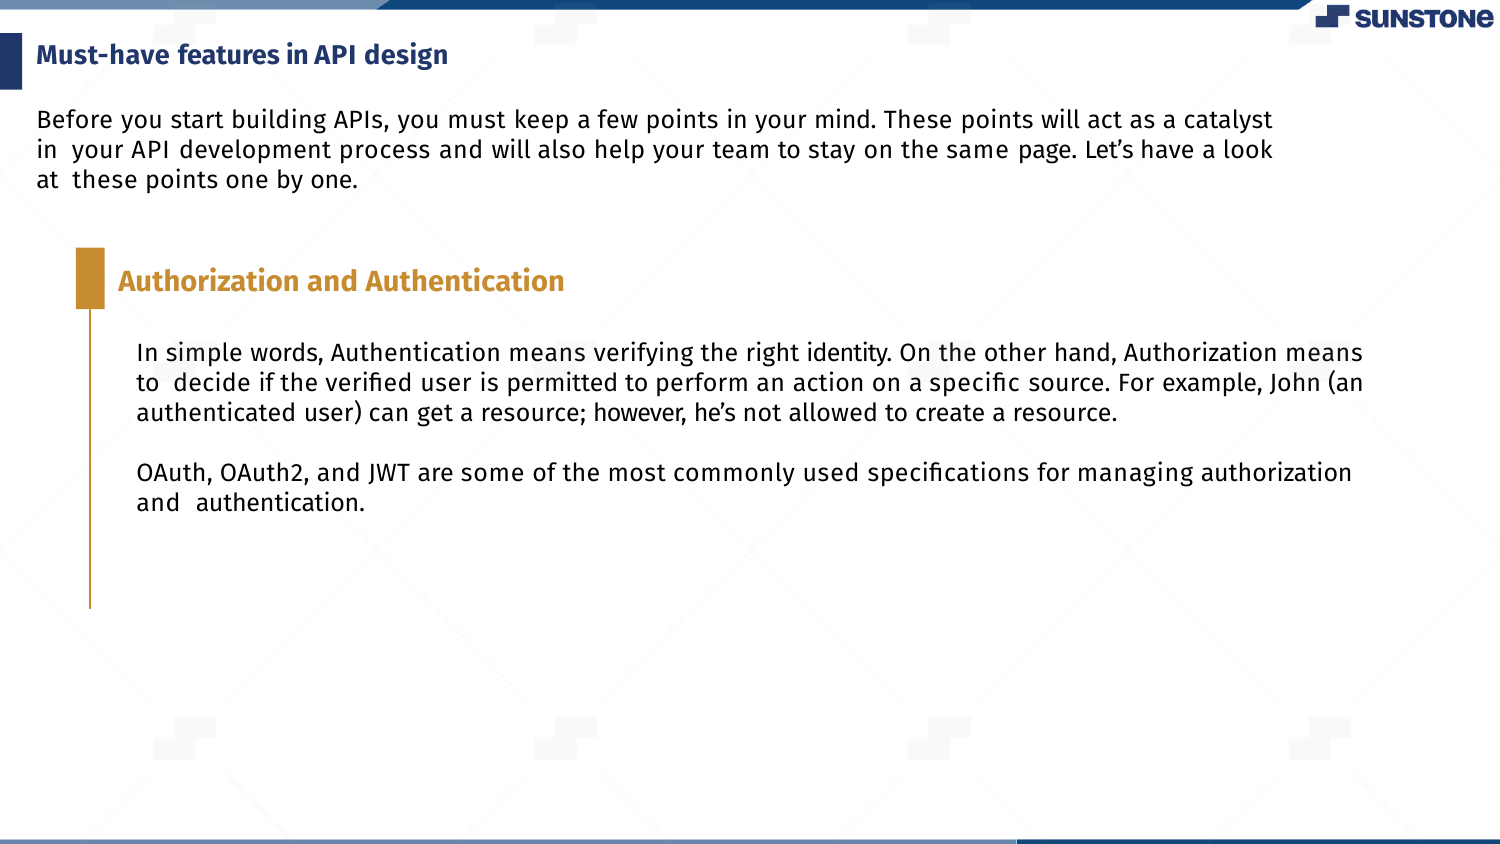

Must-have features in API design

Before you start building APIs, you must keep a few points in your mind. These points will act as a catalyst in  your API development process and will also help your team to stay on the same page. Let’s have a look at  these points one by one.

Authorization and Authentication

In simple words, Authentication means verifying the right identity. On the other hand, Authorization means to  decide if the veriﬁed user is permitted to perform an action on a speciﬁc source. For example, John (an  authenticated user) can get a resource; however, he’s not allowed to create a resource.

OAuth, OAuth2, and JWT are some of the most commonly used speciﬁcations for managing authorization and  authentication.